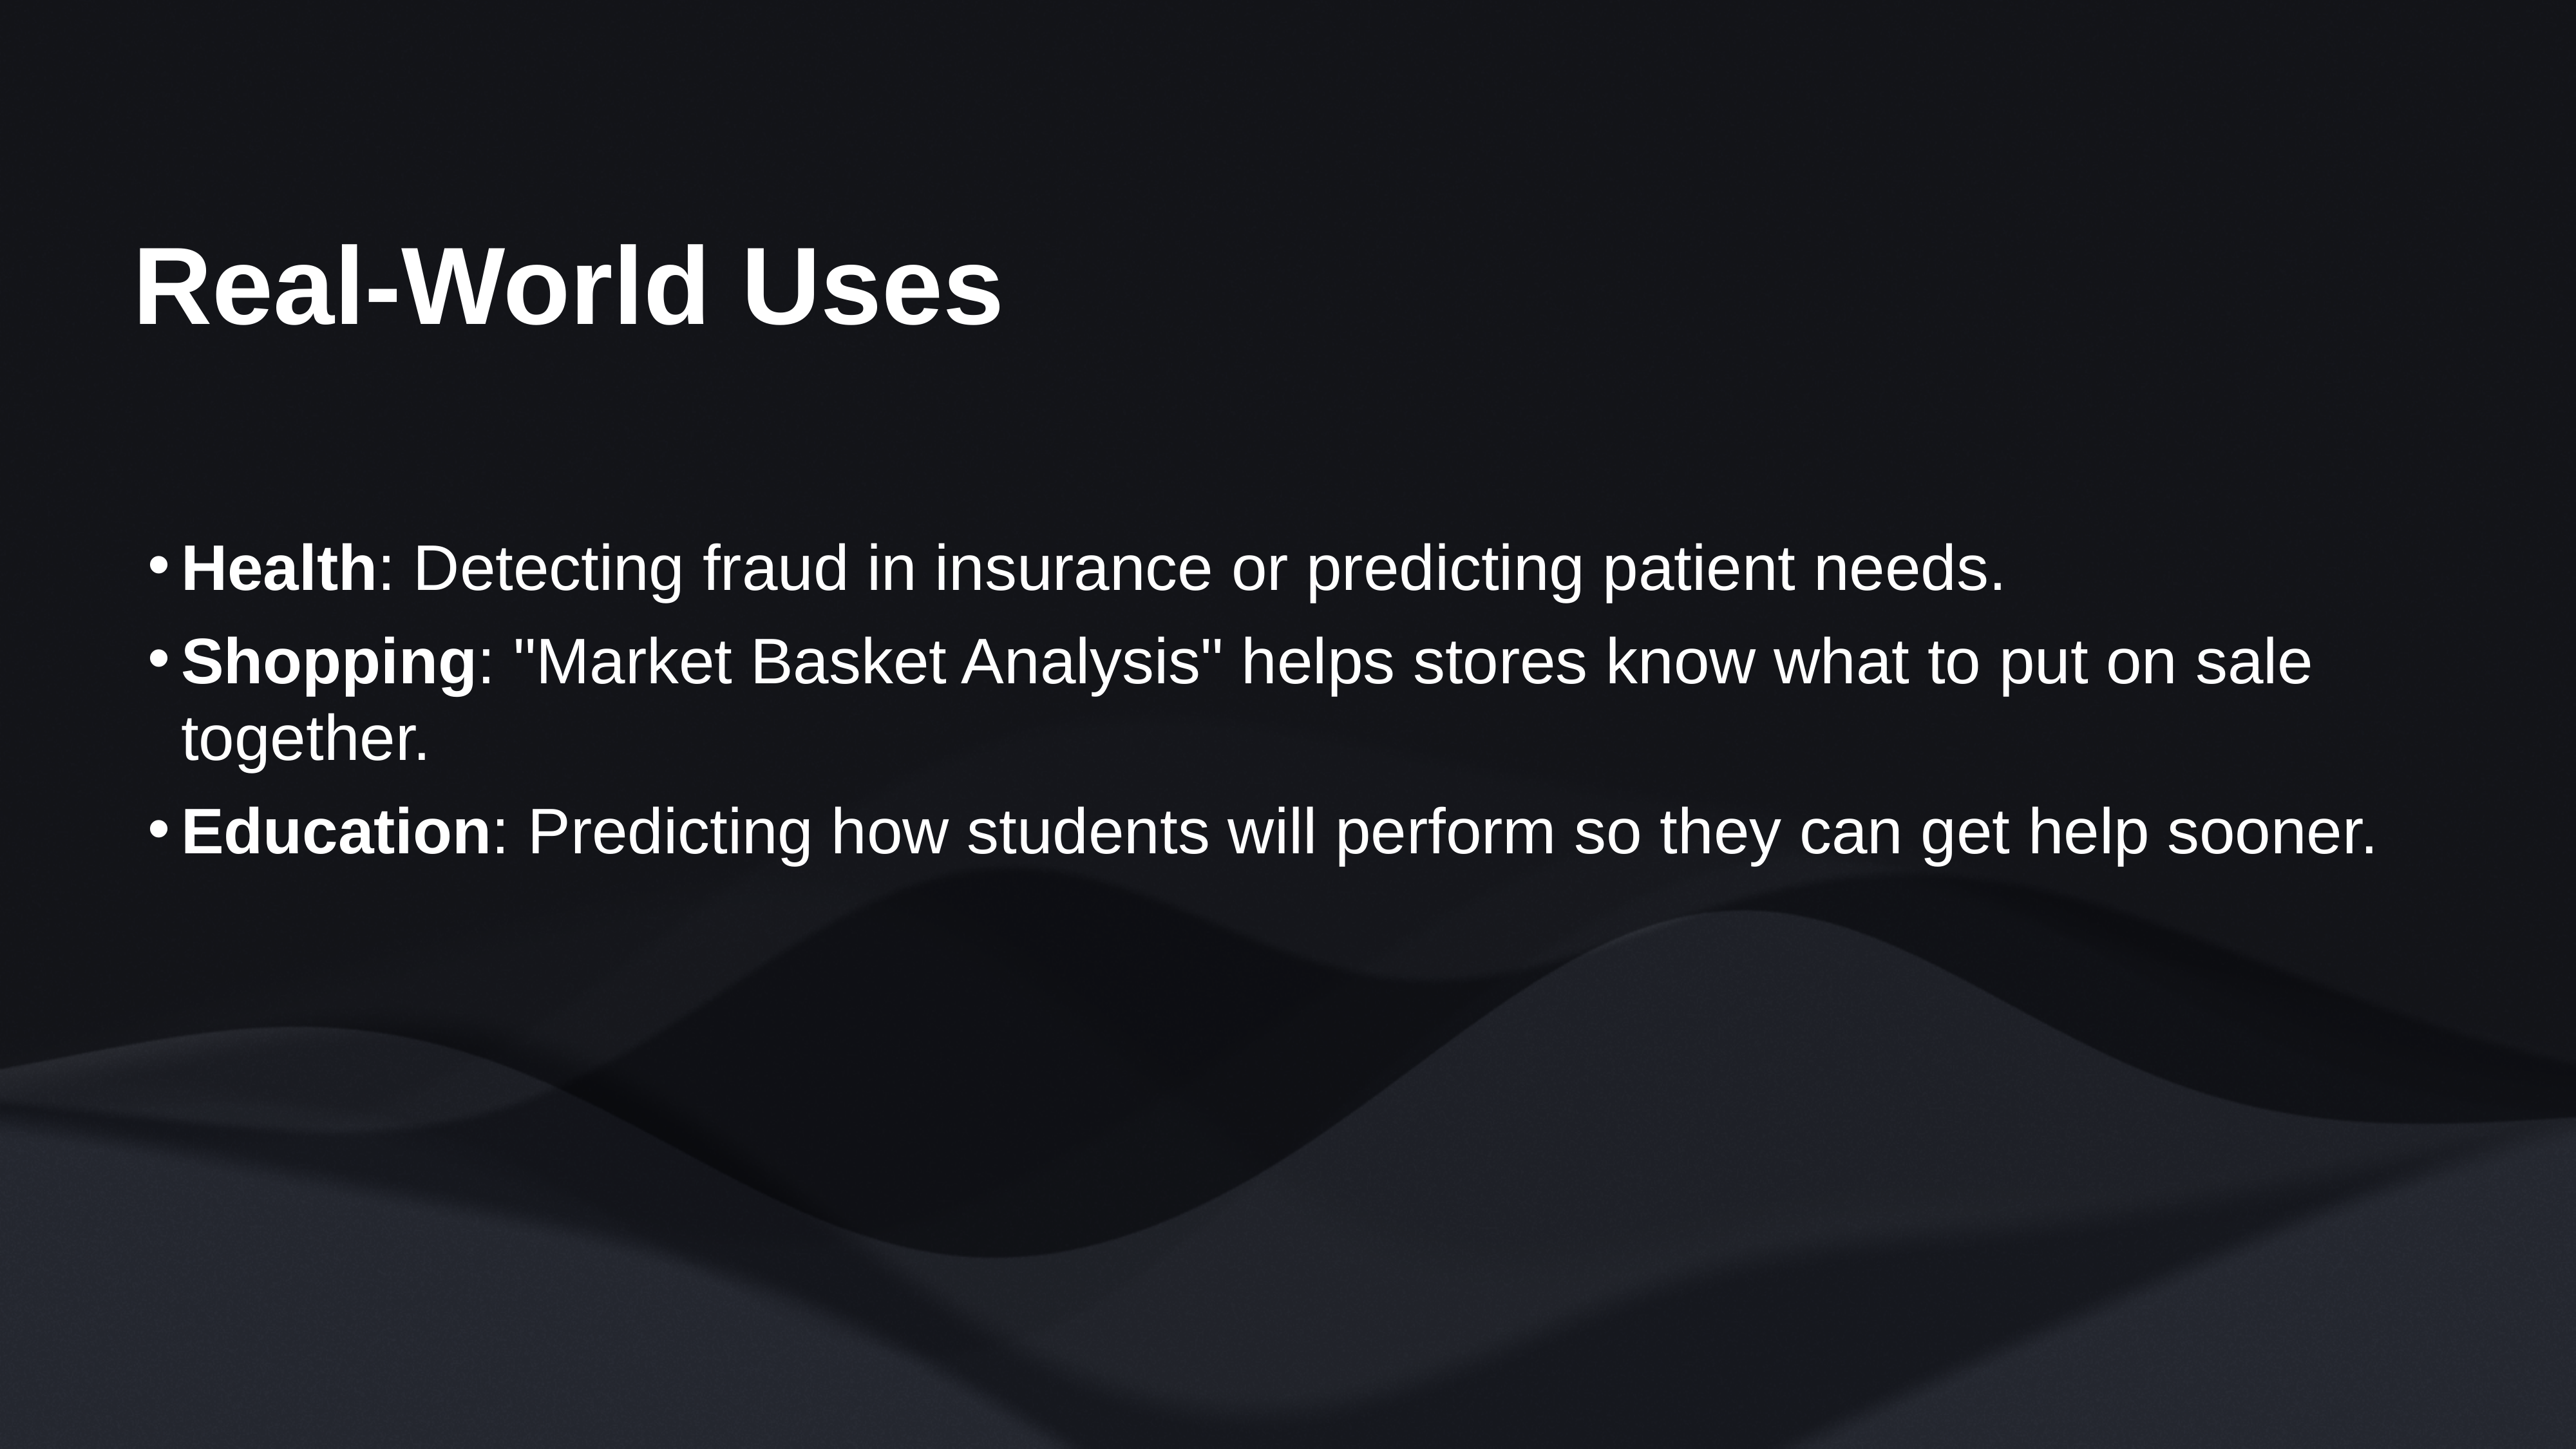

# Real-World Uses
Health: Detecting fraud in insurance or predicting patient needs.
Shopping: "Market Basket Analysis" helps stores know what to put on sale together.
Education: Predicting how students will perform so they can get help sooner.